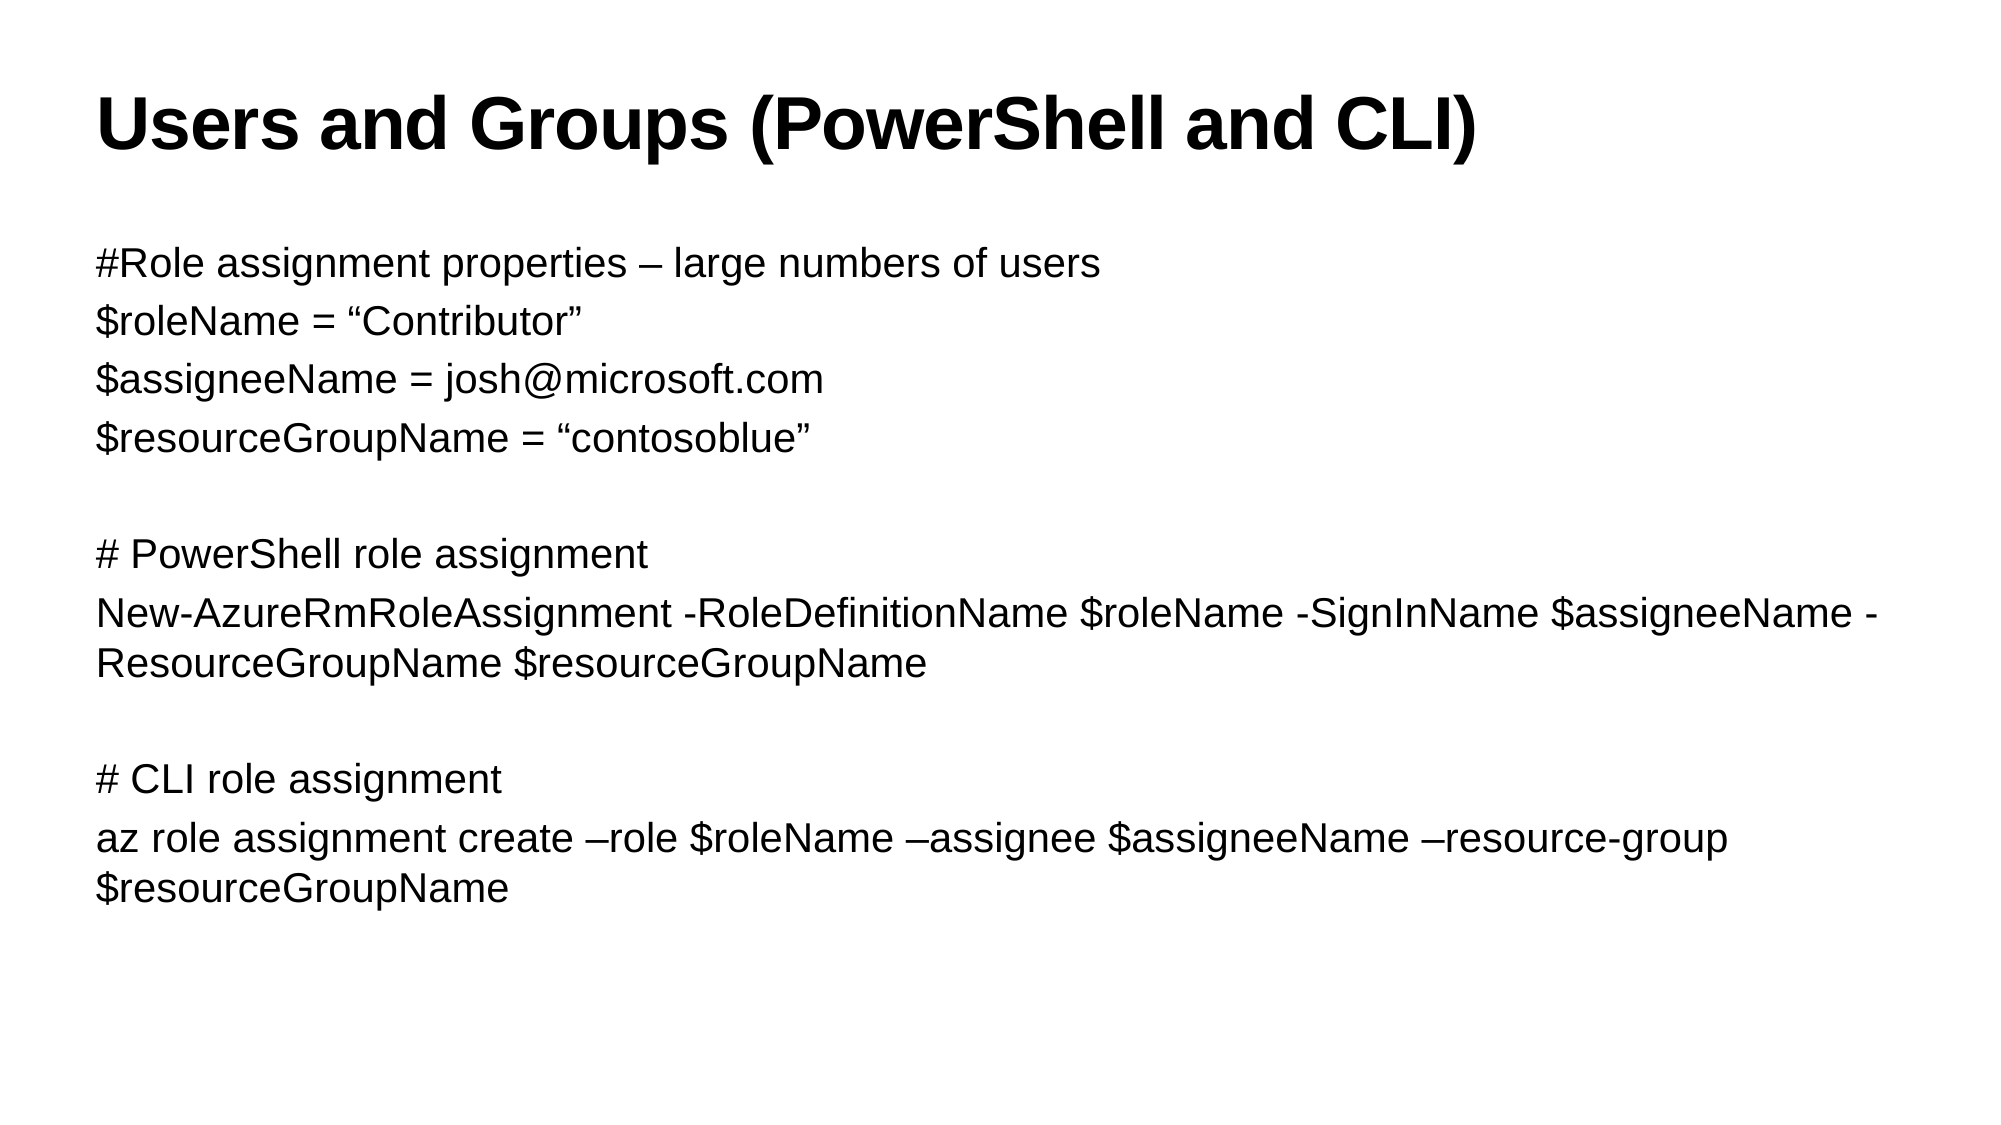

# Users and Groups (PowerShell and CLI)
#Role assignment properties – large numbers of users
$roleName = “Contributor”
$assigneeName = josh@microsoft.com
$resourceGroupName = “contosoblue”

# PowerShell role assignment
New-AzureRmRoleAssignment -RoleDefinitionName $roleName -SignInName $assigneeName -ResourceGroupName $resourceGroupName

# CLI role assignment
az role assignment create –role $roleName –assignee $assigneeName –resource-group $resourceGroupName